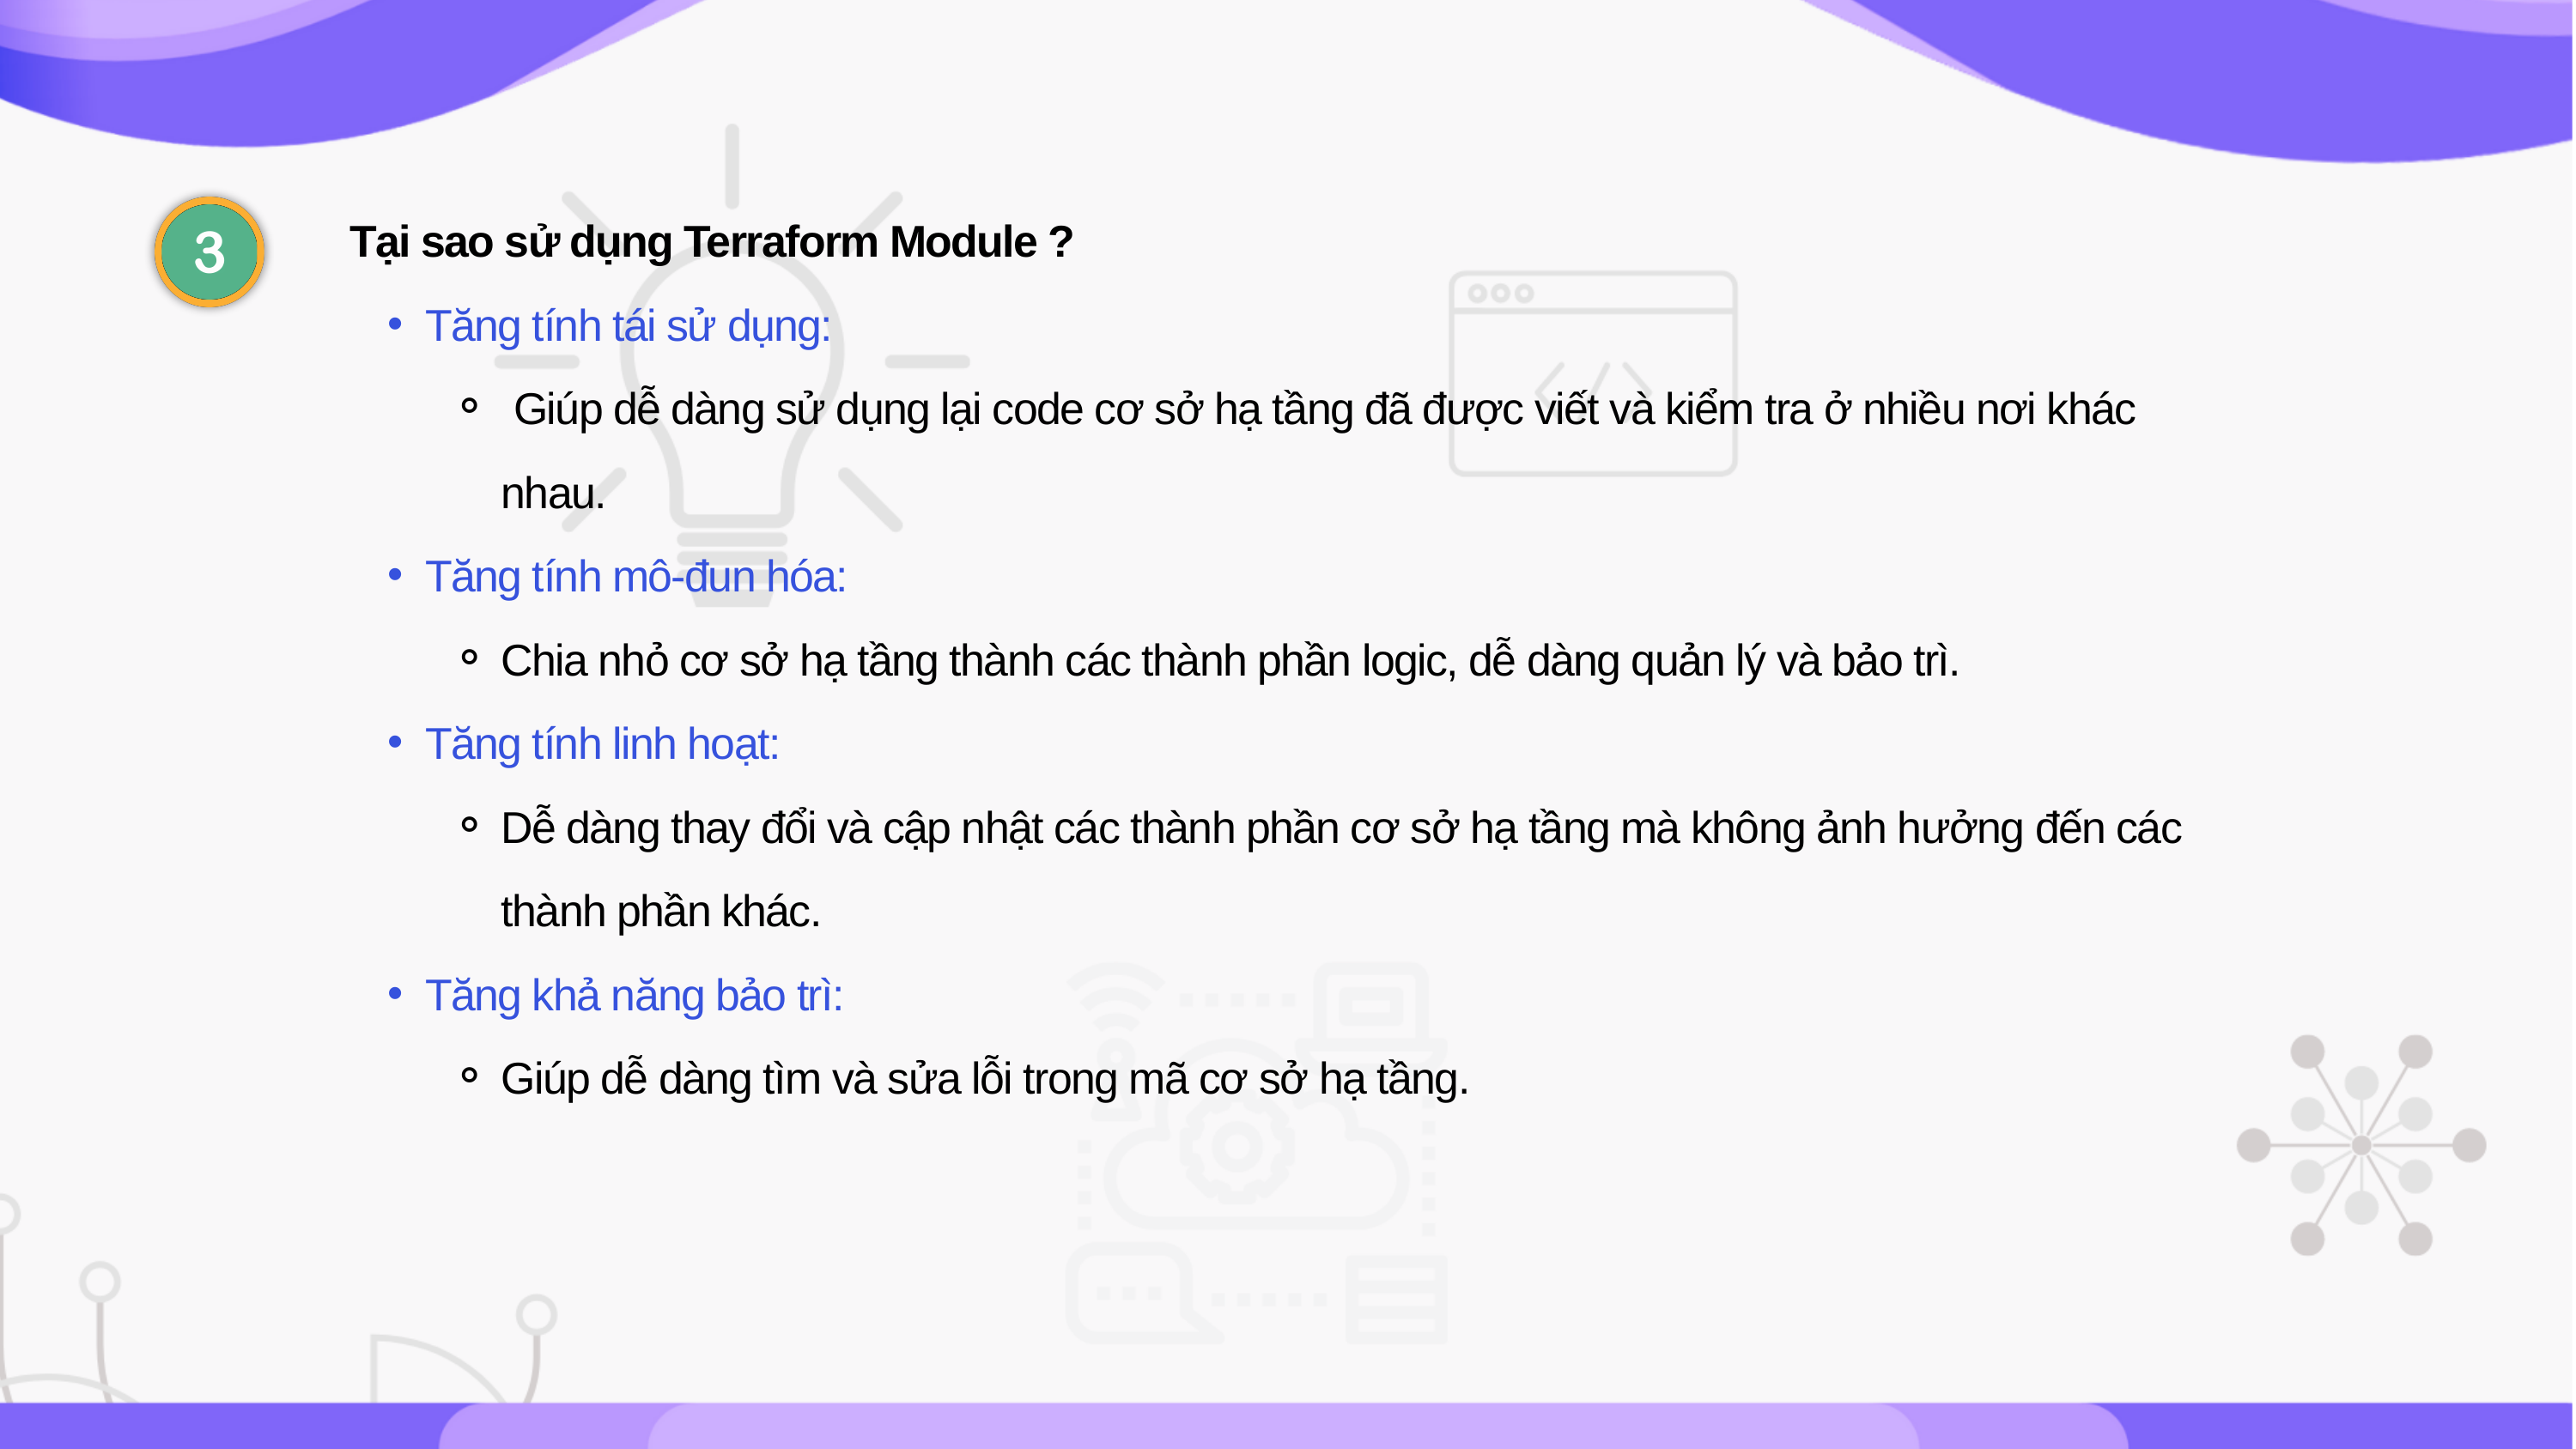

Tại sao sử dụng Terraform Module ?
Tăng tính tái sử dụng:
 Giúp dễ dàng sử dụng lại code cơ sở hạ tầng đã được viết và kiểm tra ở nhiều nơi khác nhau.
Tăng tính mô-đun hóa:
Chia nhỏ cơ sở hạ tầng thành các thành phần logic, dễ dàng quản lý và bảo trì.
Tăng tính linh hoạt:
Dễ dàng thay đổi và cập nhật các thành phần cơ sở hạ tầng mà không ảnh hưởng đến các thành phần khác.
Tăng khả năng bảo trì:
Giúp dễ dàng tìm và sửa lỗi trong mã cơ sở hạ tầng.